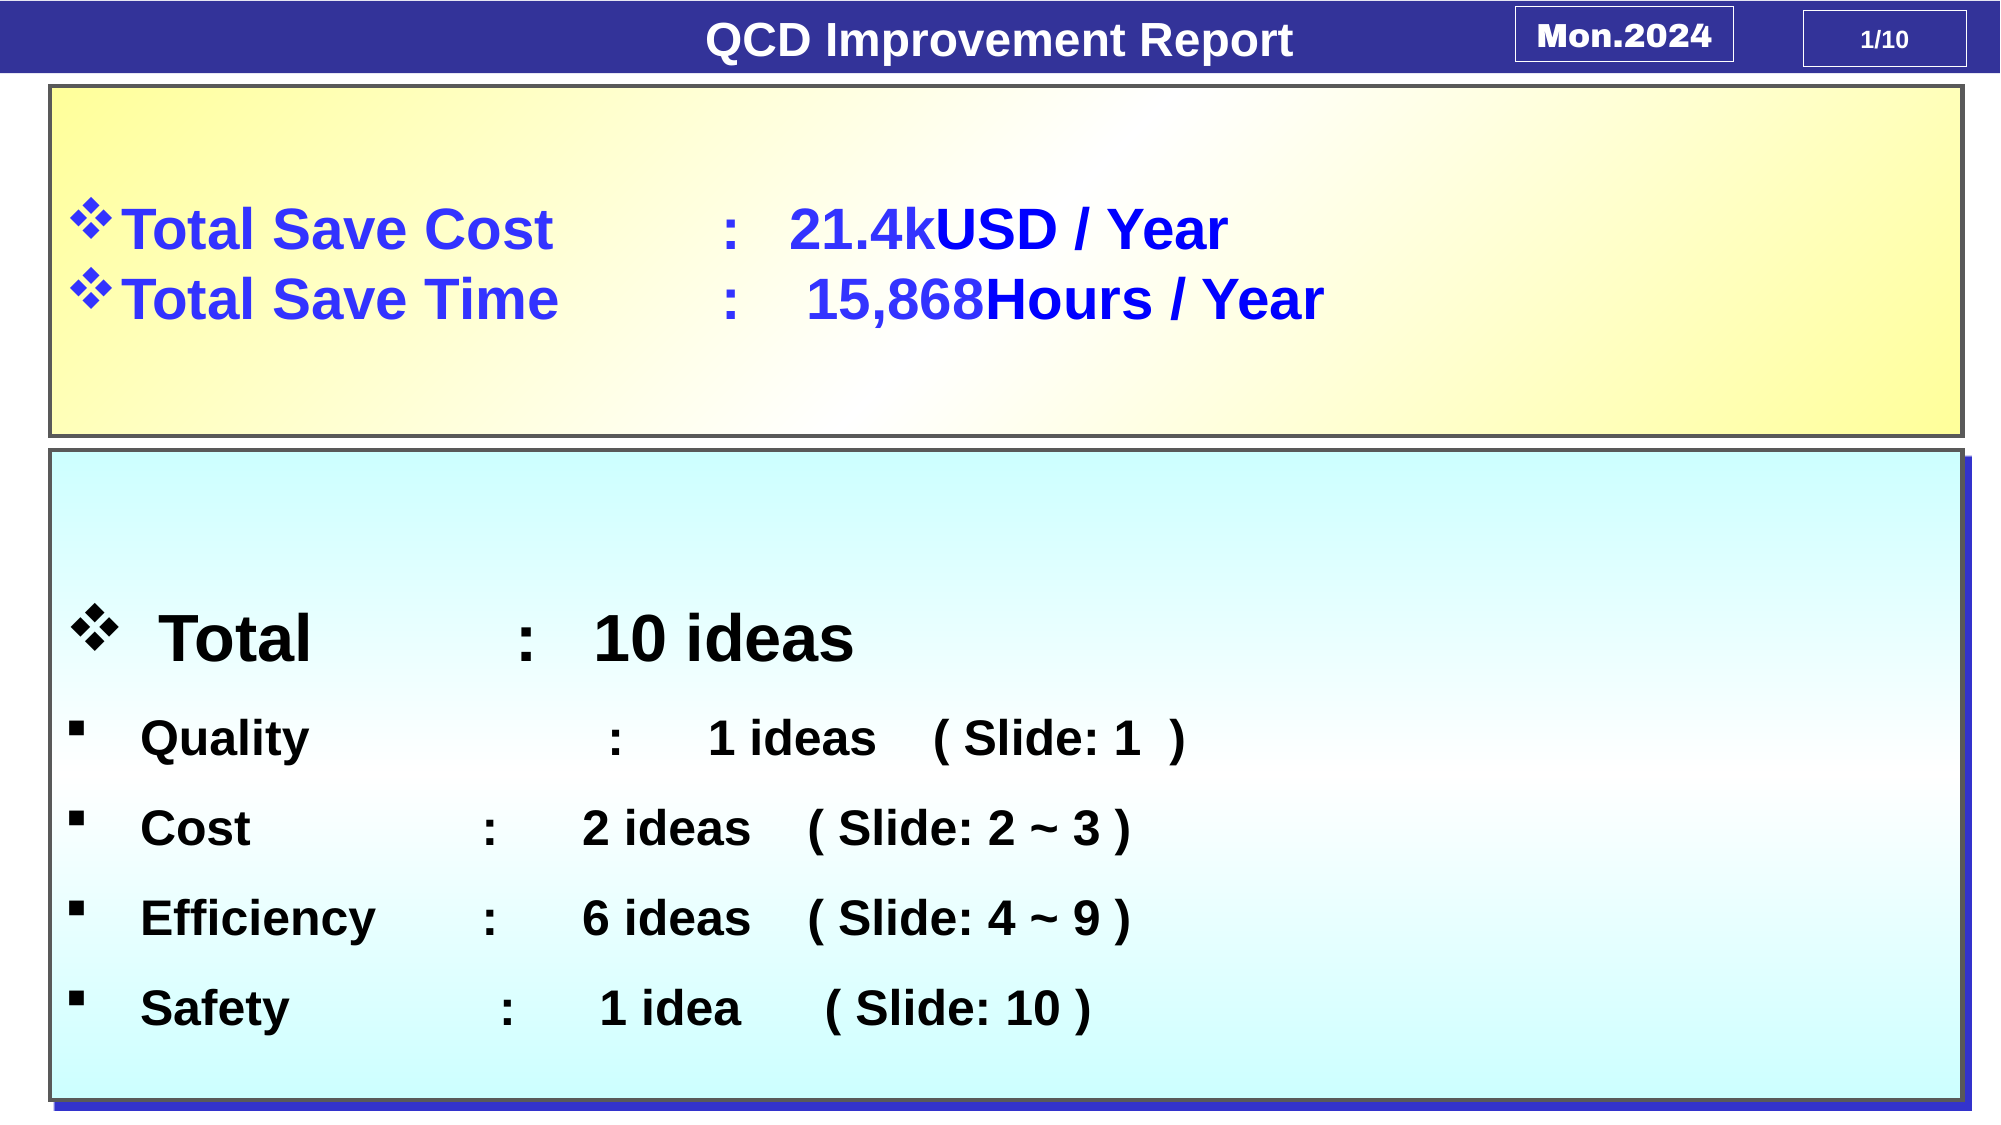

Mon.2024
Total Save Cost		:   21.4kUSD / Year
Total Save Time          :    15,868Hours / Year
Total           :   10 ideas
Quality	            :      1 ideas    ( Slide: 1  )
Cost       	   :      2 ideas    ( Slide: 2 ~ 3 )
Efficiency    	   :      6 ideas    ( Slide: 4 ~ 9 )
Safety               :      1 idea      ( Slide: 10 )